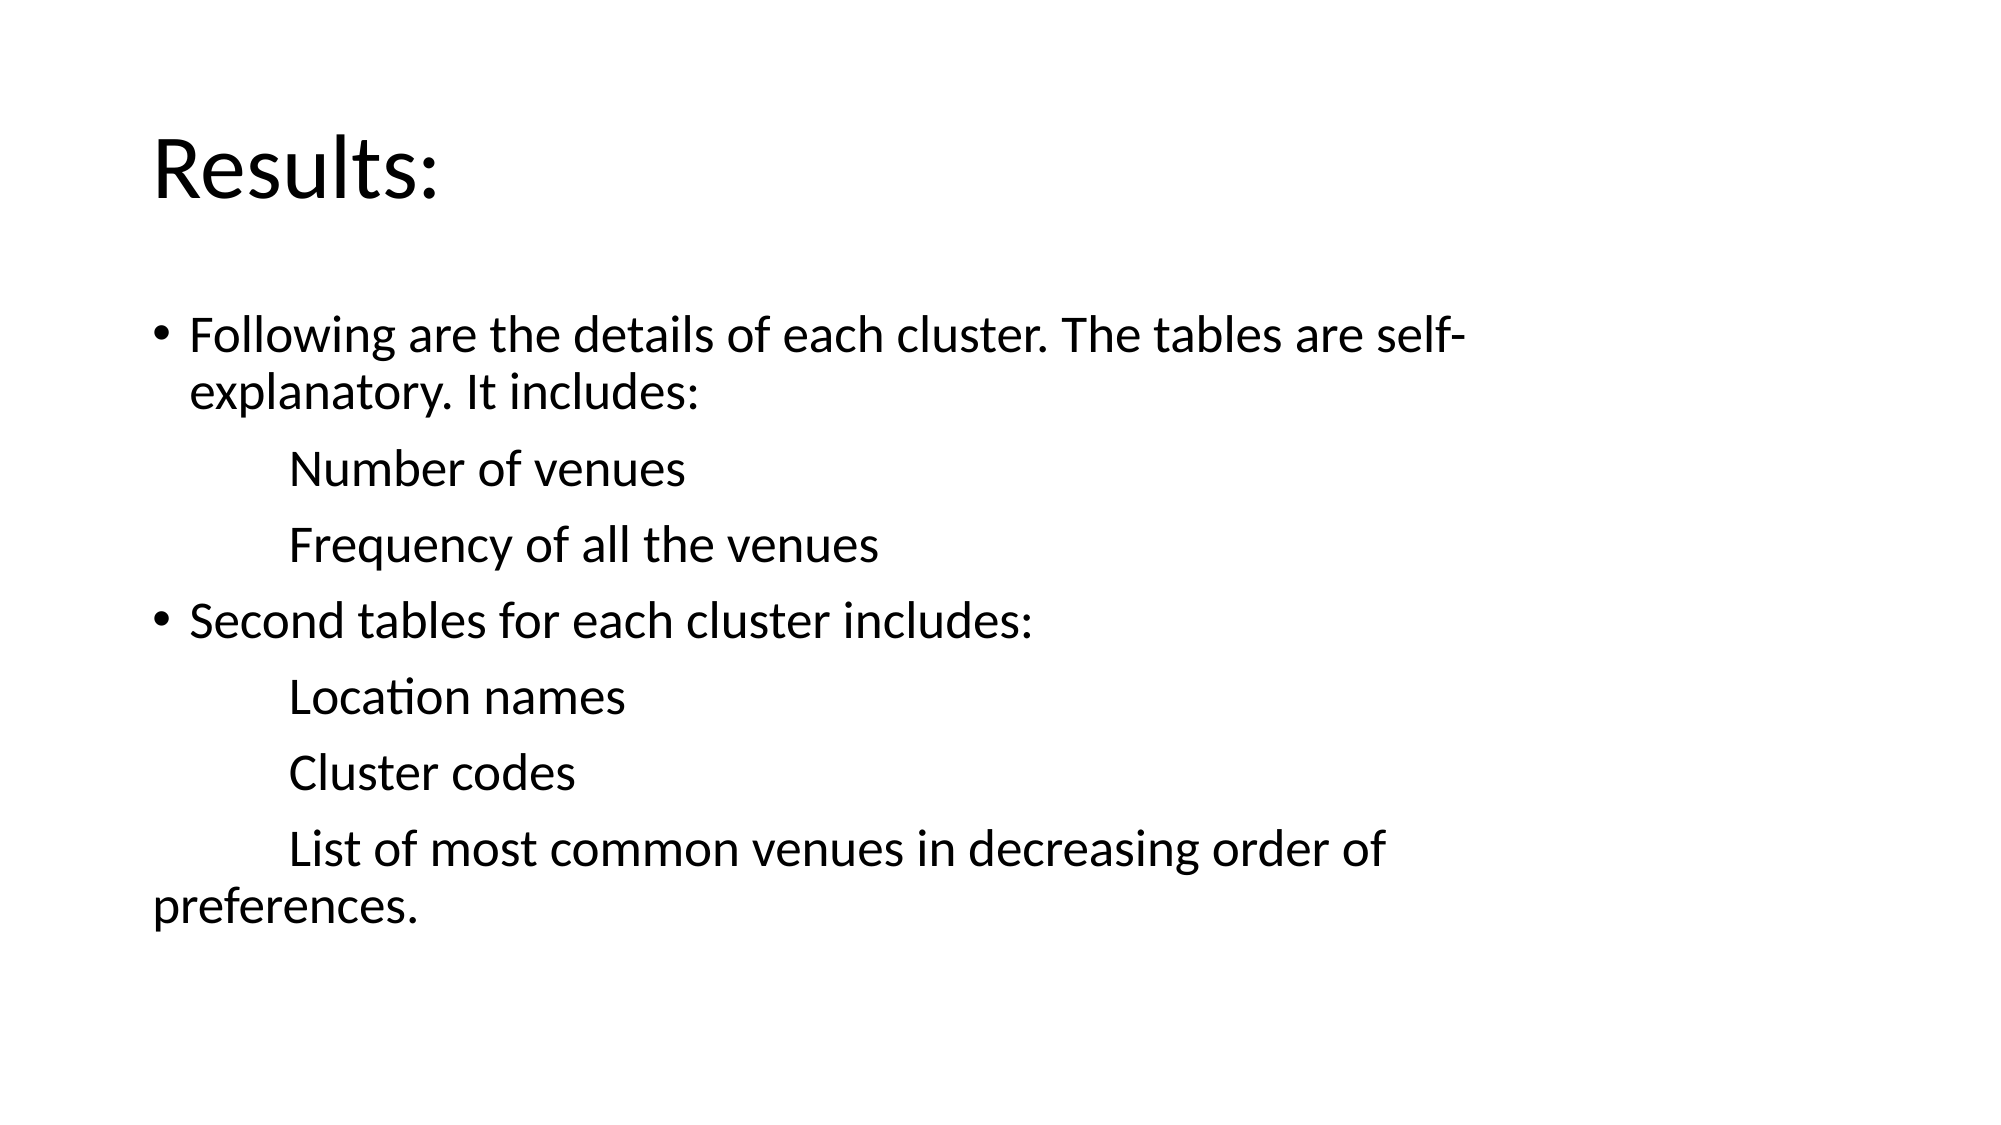

# Results:
Following are the details of each cluster. The tables are self- explanatory. It includes:
	Number of venues
	Frequency of all the venues
Second tables for each cluster includes:
	Location names
	Cluster codes
	List of most common venues in decreasing order of preferences.